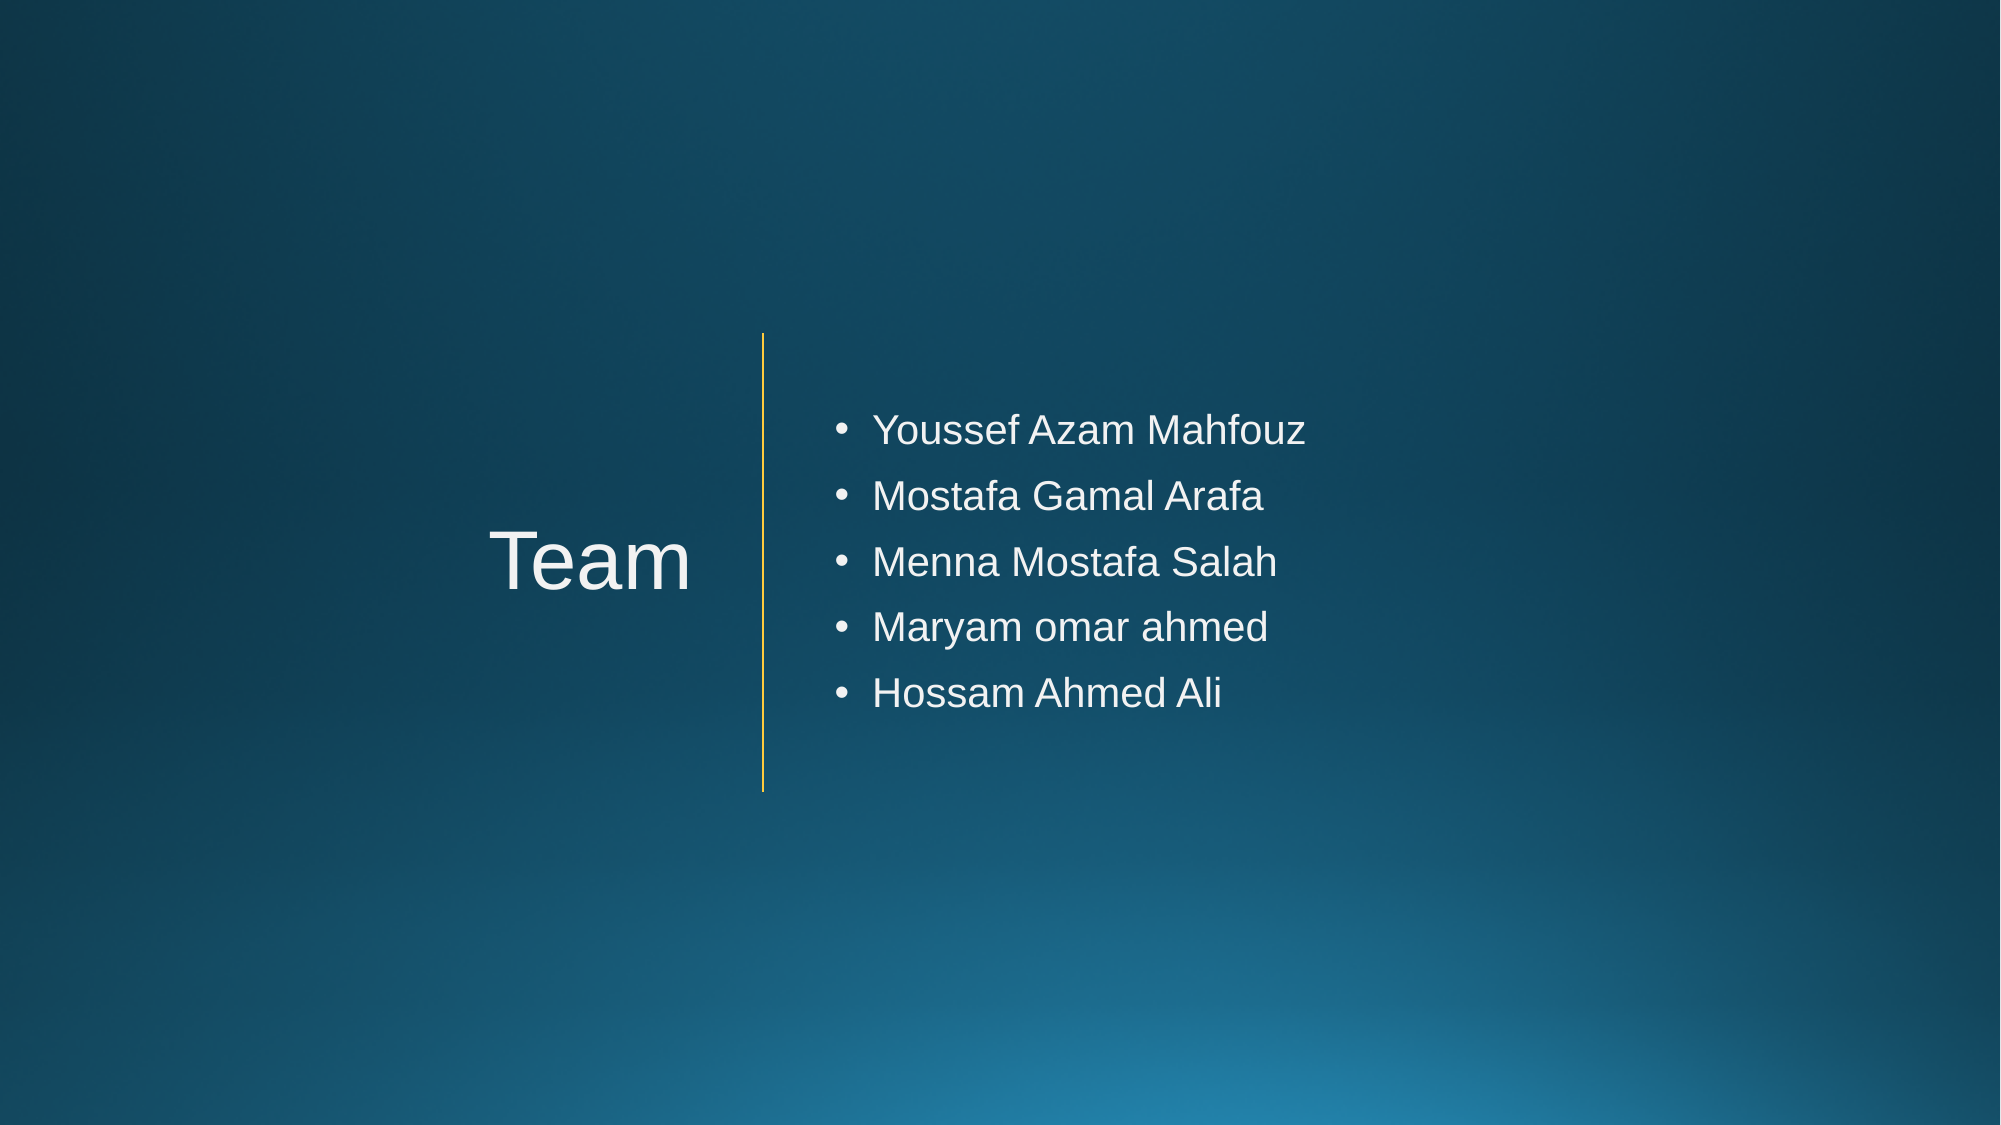

# Team
Youssef Azam Mahfouz
Mostafa Gamal Arafa
Menna Mostafa Salah
Maryam omar ahmed
Hossam Ahmed Ali